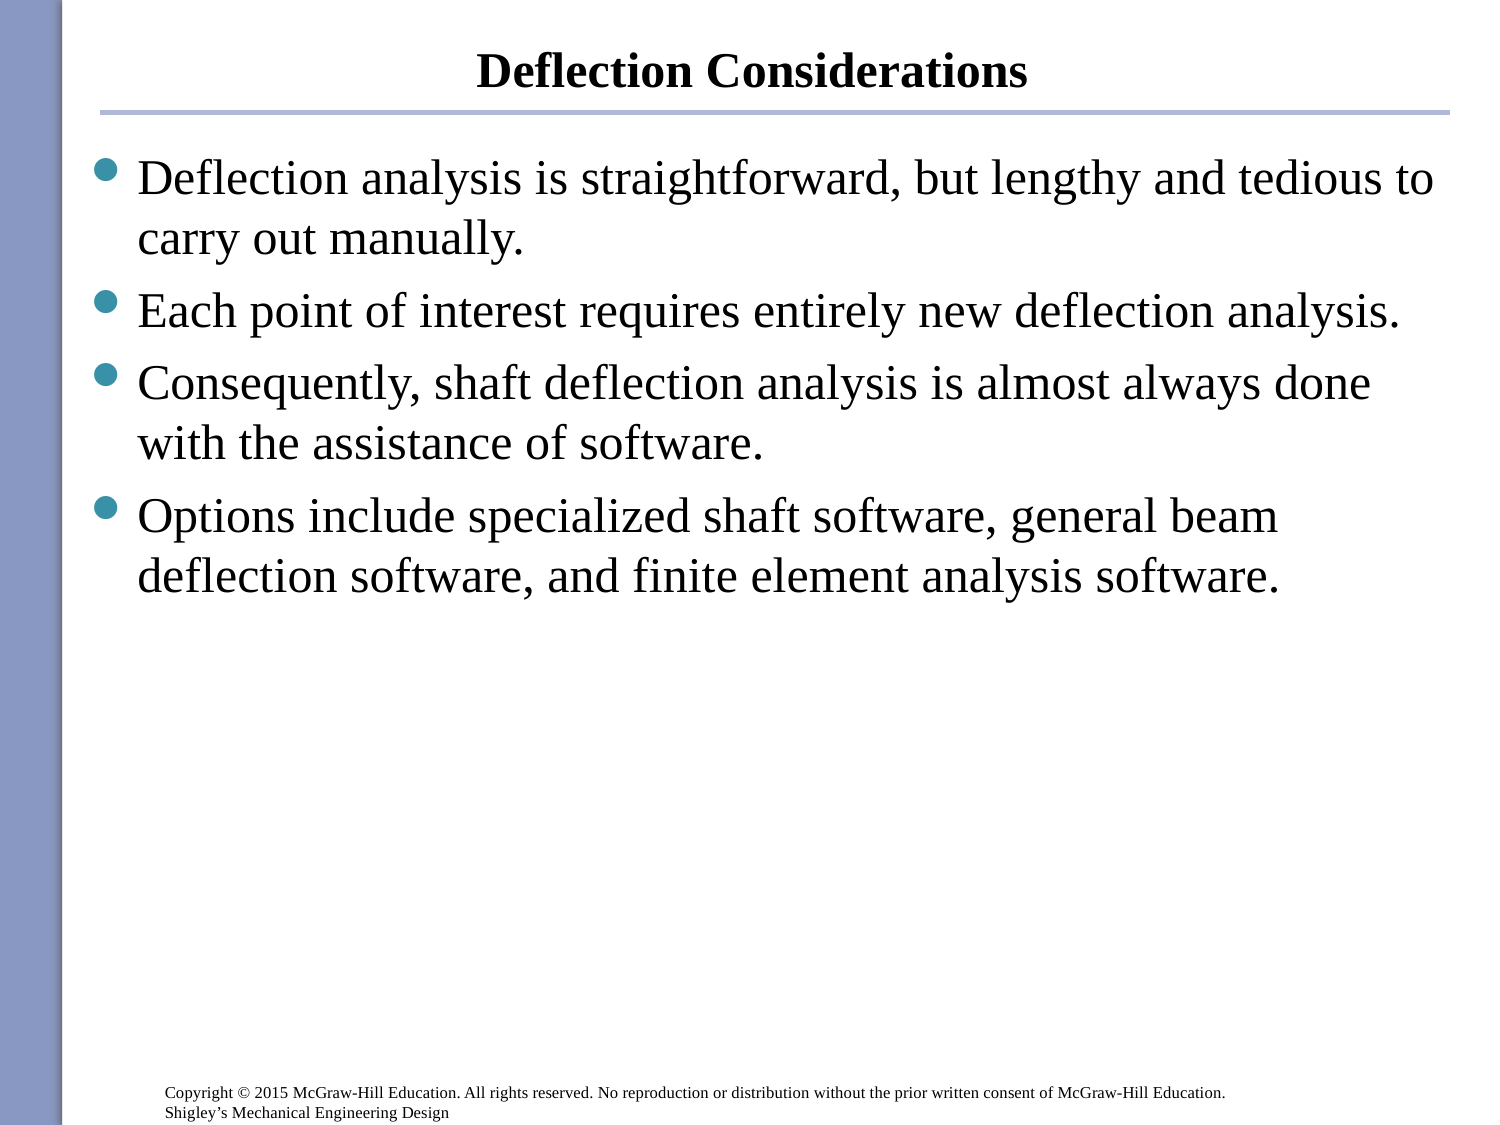

# Deflection Considerations
Deflection analysis is straightforward, but lengthy and tedious to carry out manually.
Each point of interest requires entirely new deflection analysis.
Consequently, shaft deflection analysis is almost always done with the assistance of software.
Options include specialized shaft software, general beam deflection software, and finite element analysis software.